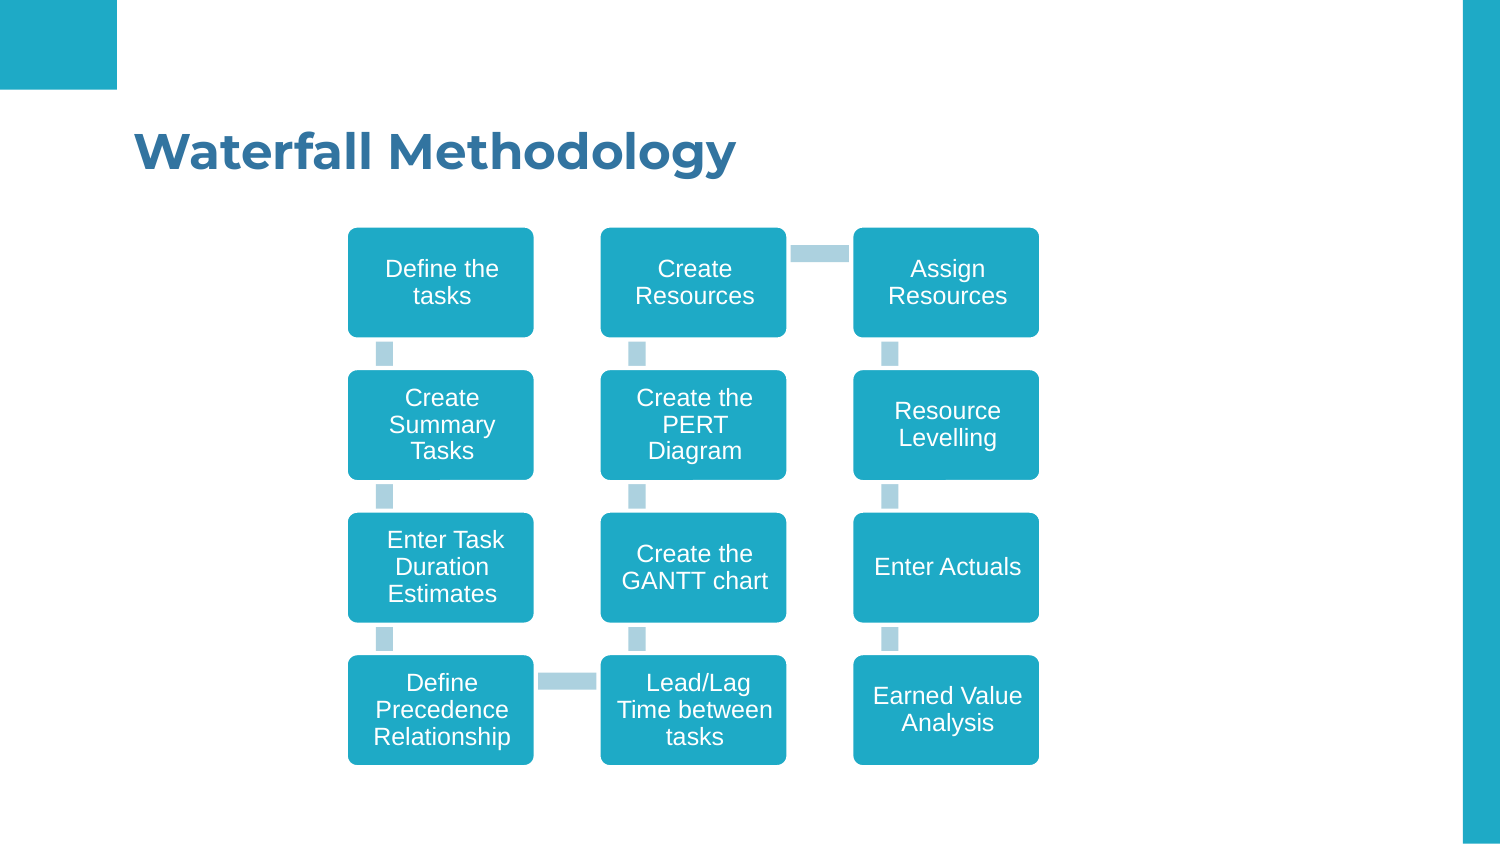

# Waterfall Methodology
Define the tasks
Create Summary Tasks
 Enter Task Duration Estimates
Define Precedence Relationship
 Lead/Lag Time between tasks
Create the GANTT chart
Create the PERT Diagram
Create Resources
Assign Resources
Resource Levelling
Enter Actuals
Earned Value Analysis